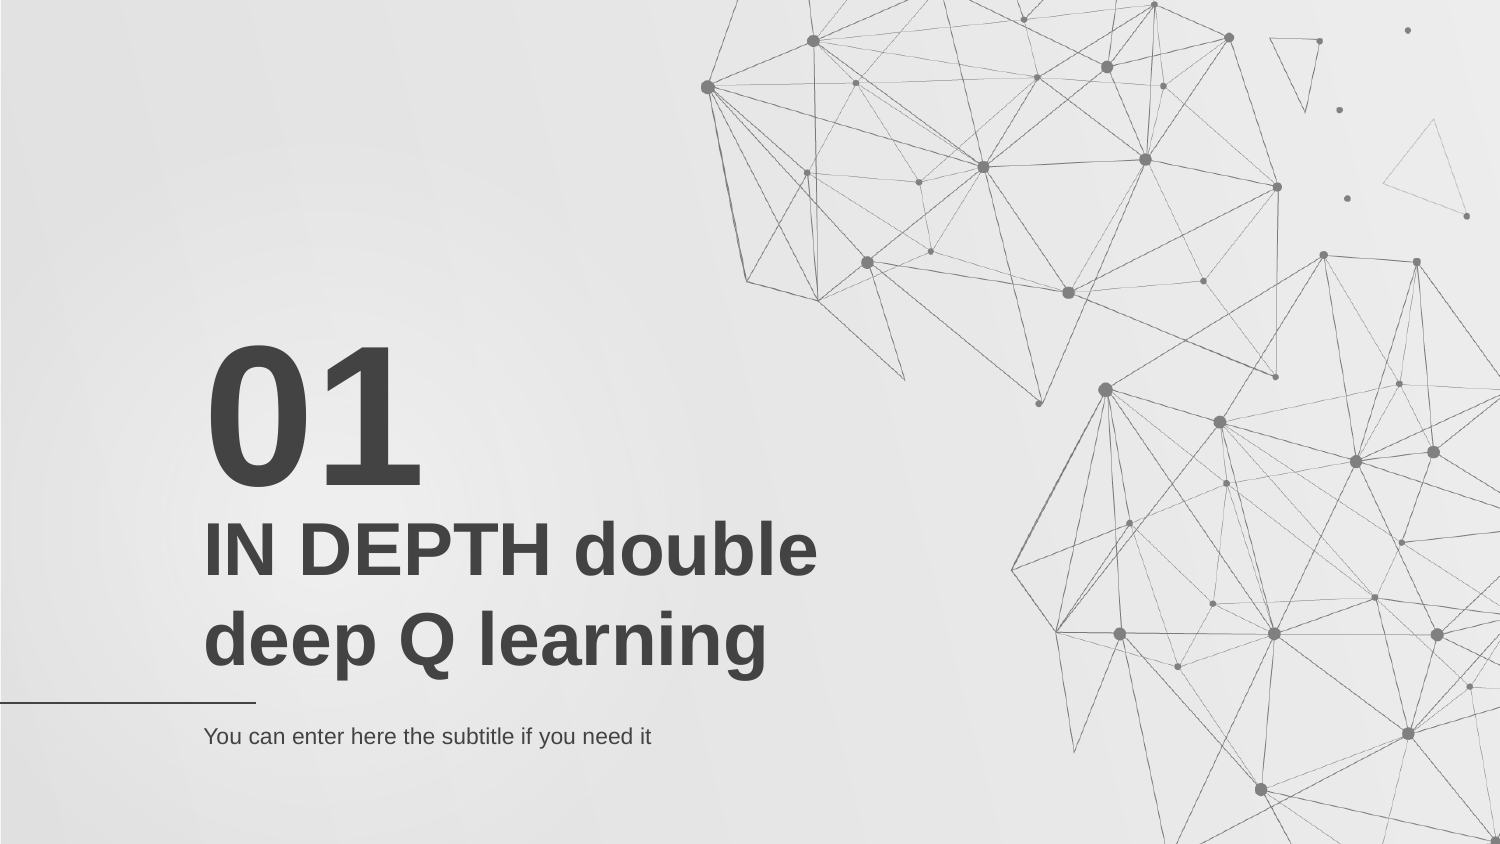

01
# IN DEPTH double deep Q learning
You can enter here the subtitle if you need it